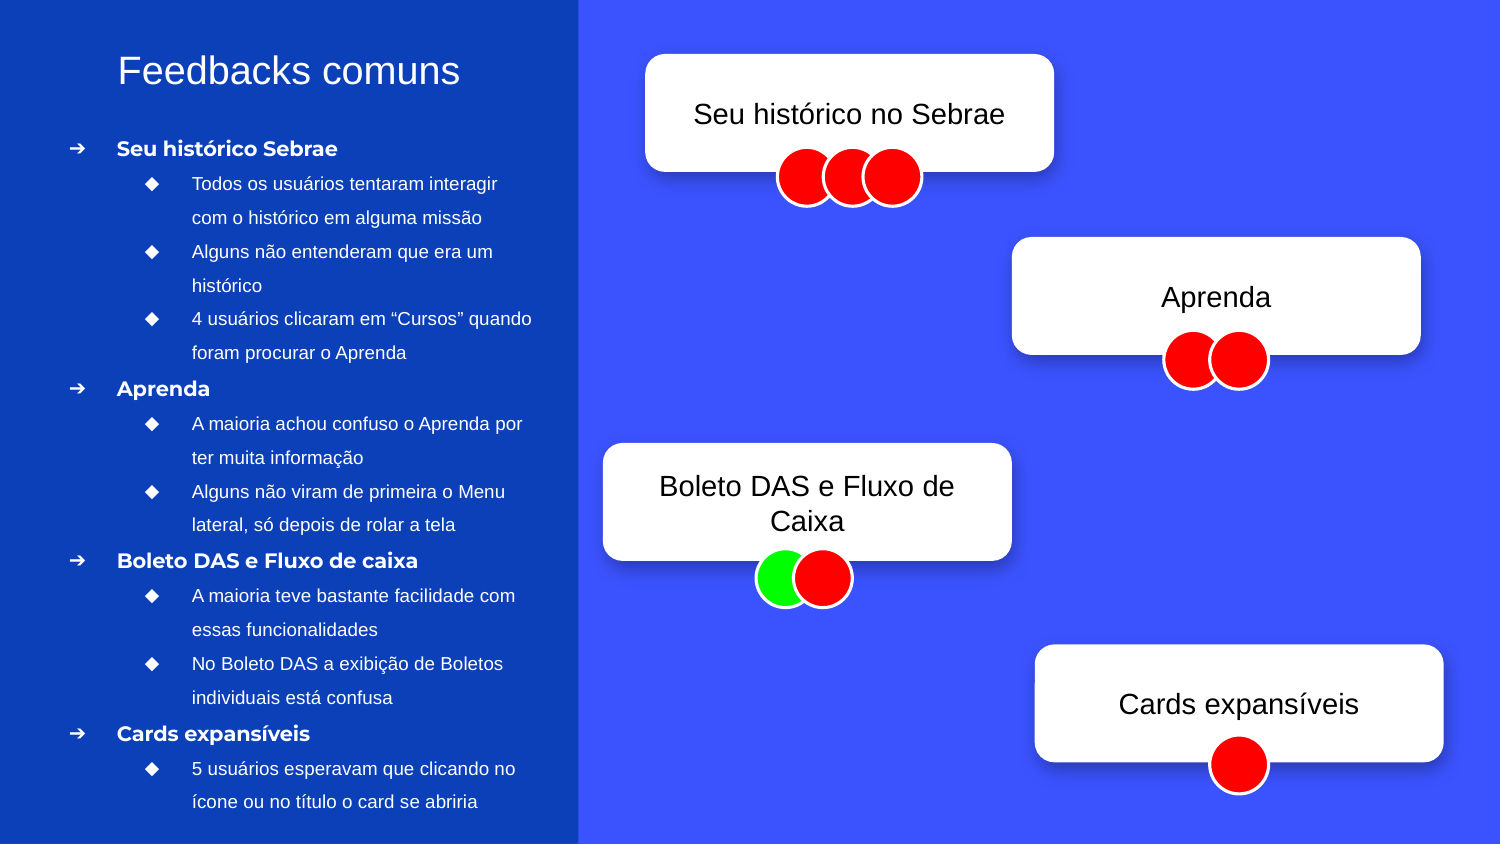

Feedbacks comuns
Seu histórico no Sebrae
Seu histórico Sebrae
Todos os usuários tentaram interagir com o histórico em alguma missão
Alguns não entenderam que era um histórico
4 usuários clicaram em “Cursos” quando foram procurar o Aprenda
Aprenda
A maioria achou confuso o Aprenda por ter muita informação
Alguns não viram de primeira o Menu lateral, só depois de rolar a tela
Boleto DAS e Fluxo de caixa
A maioria teve bastante facilidade com essas funcionalidades
No Boleto DAS a exibição de Boletos individuais está confusa
Cards expansíveis
5 usuários esperavam que clicando no ícone ou no título o card se abriria

Aprenda

Boleto DAS e Fluxo de Caixa

Cards expansíveis